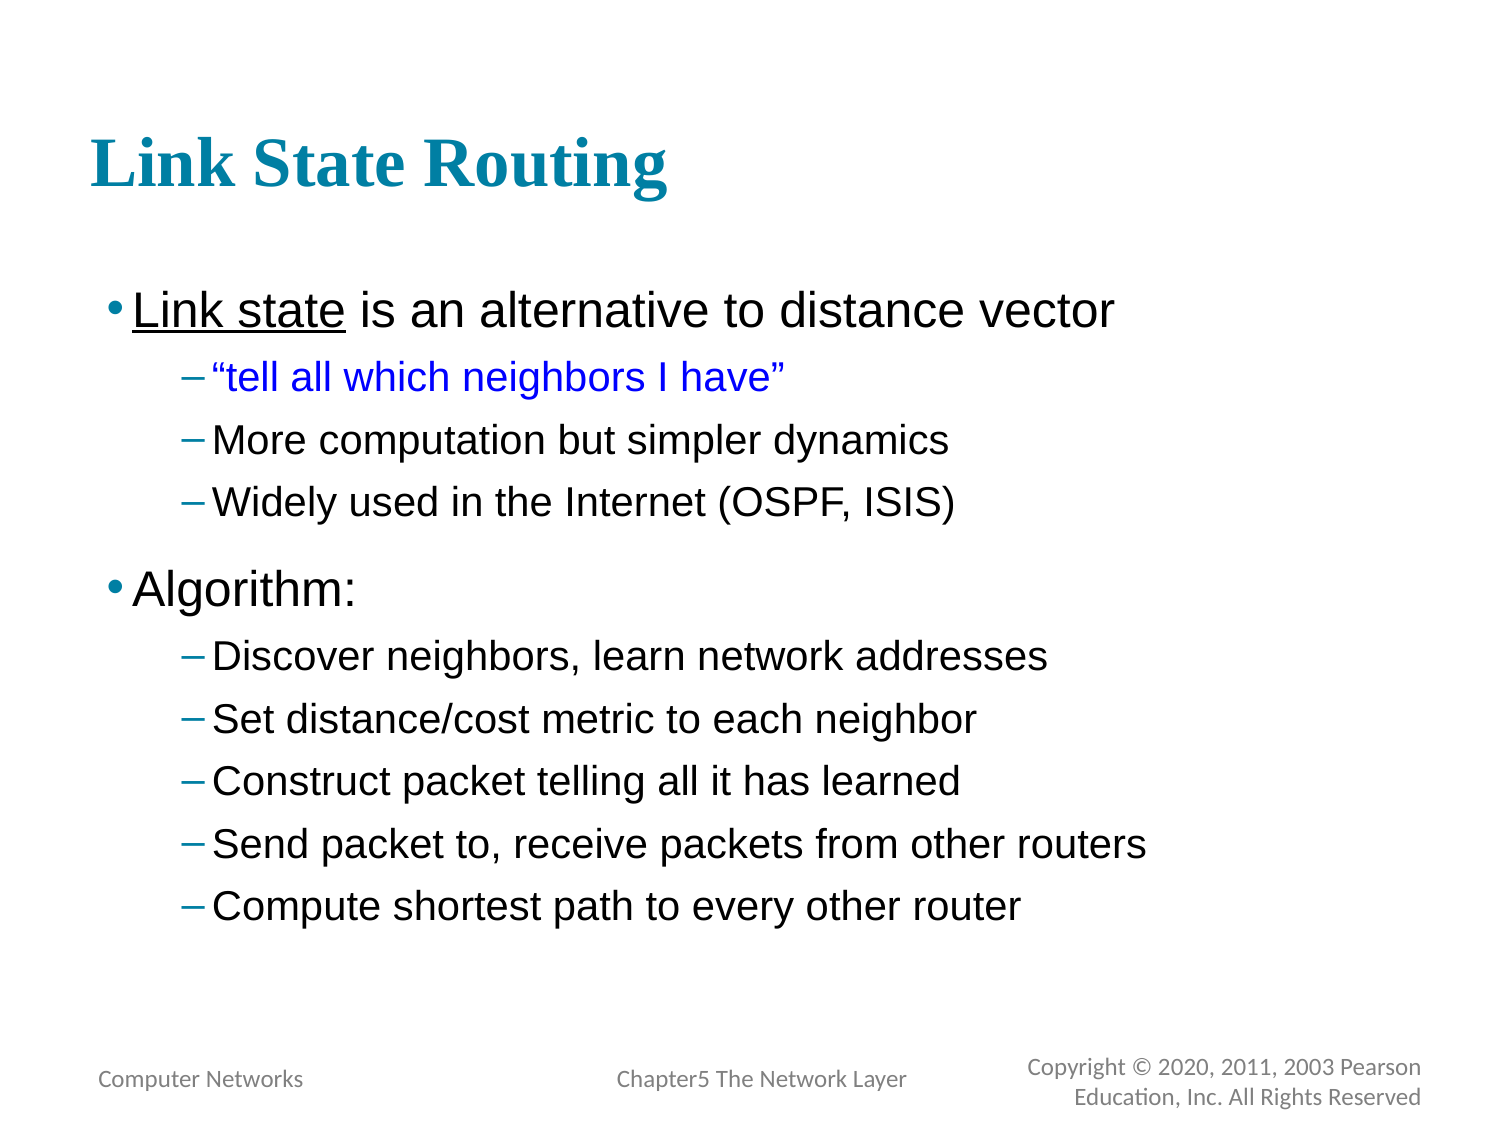

# Link State Routing
Link state is an alternative to distance vector
“tell all which neighbors I have”
More computation but simpler dynamics
Widely used in the Internet (OSPF, ISIS)
Algorithm:
Discover neighbors, learn network addresses
Set distance/cost metric to each neighbor
Construct packet telling all it has learned
Send packet to, receive packets from other routers
Compute shortest path to every other router